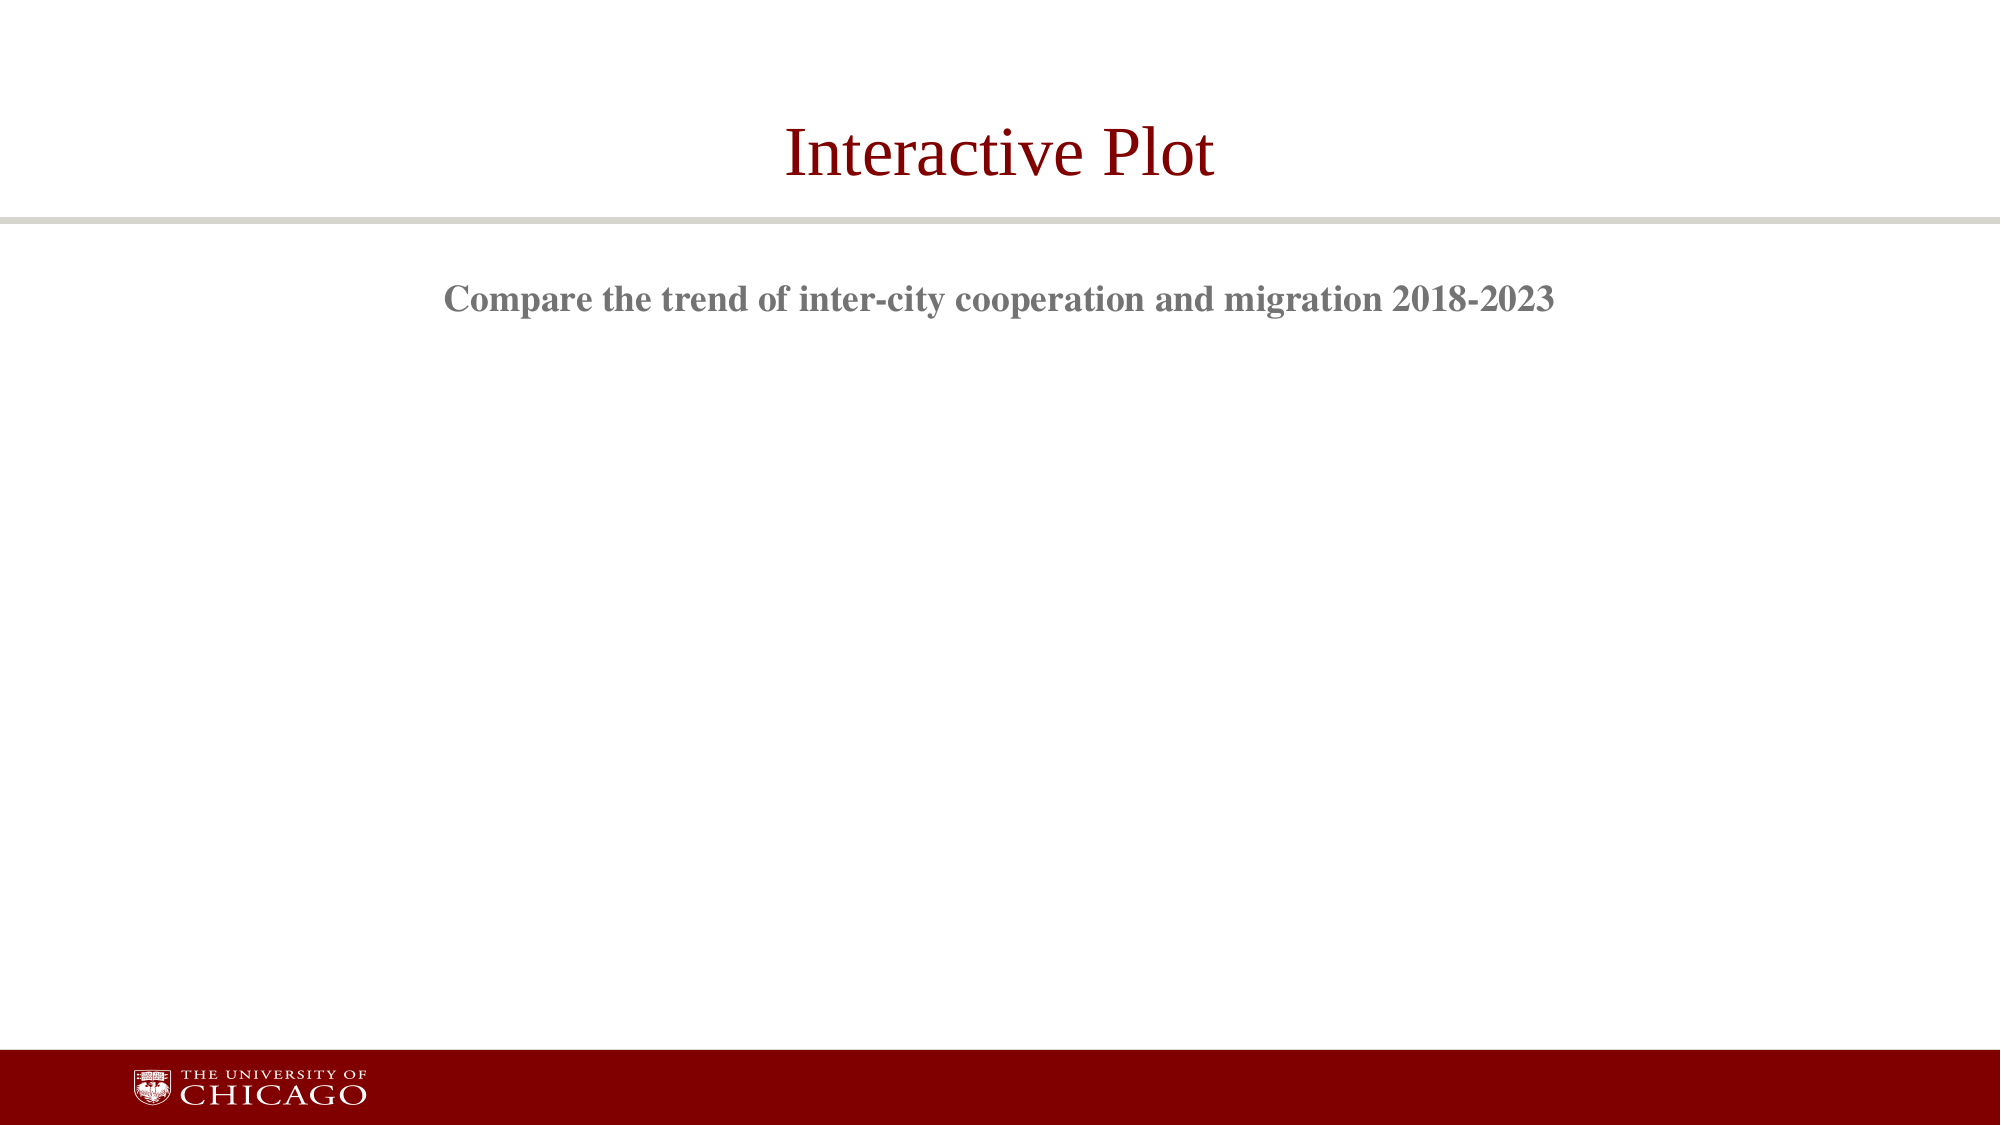

# Interactive Plot
Compare the trend of inter-city cooperation and migration 2018-2023